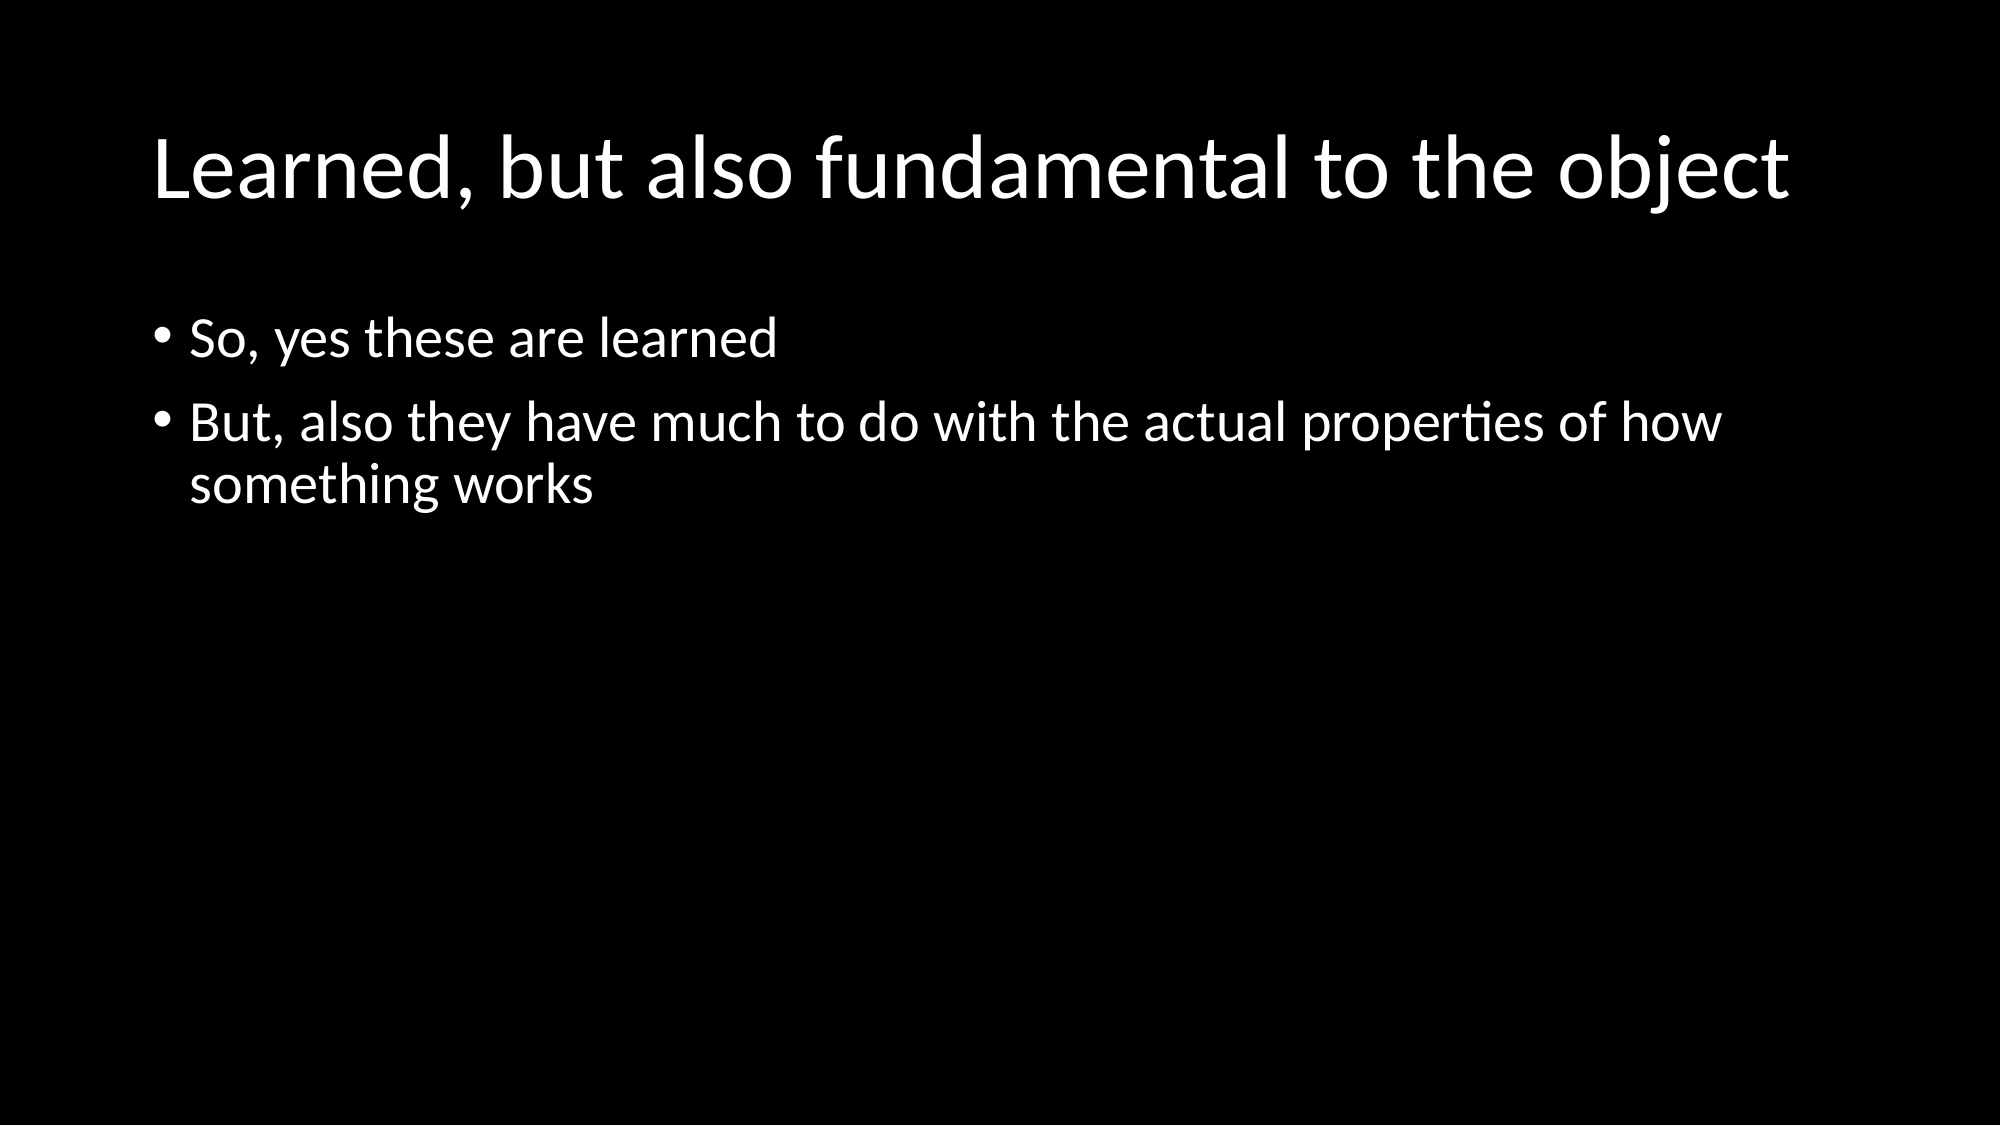

# Learned, but also fundamental to the object
So, yes these are learned
But, also they have much to do with the actual properties of how something works